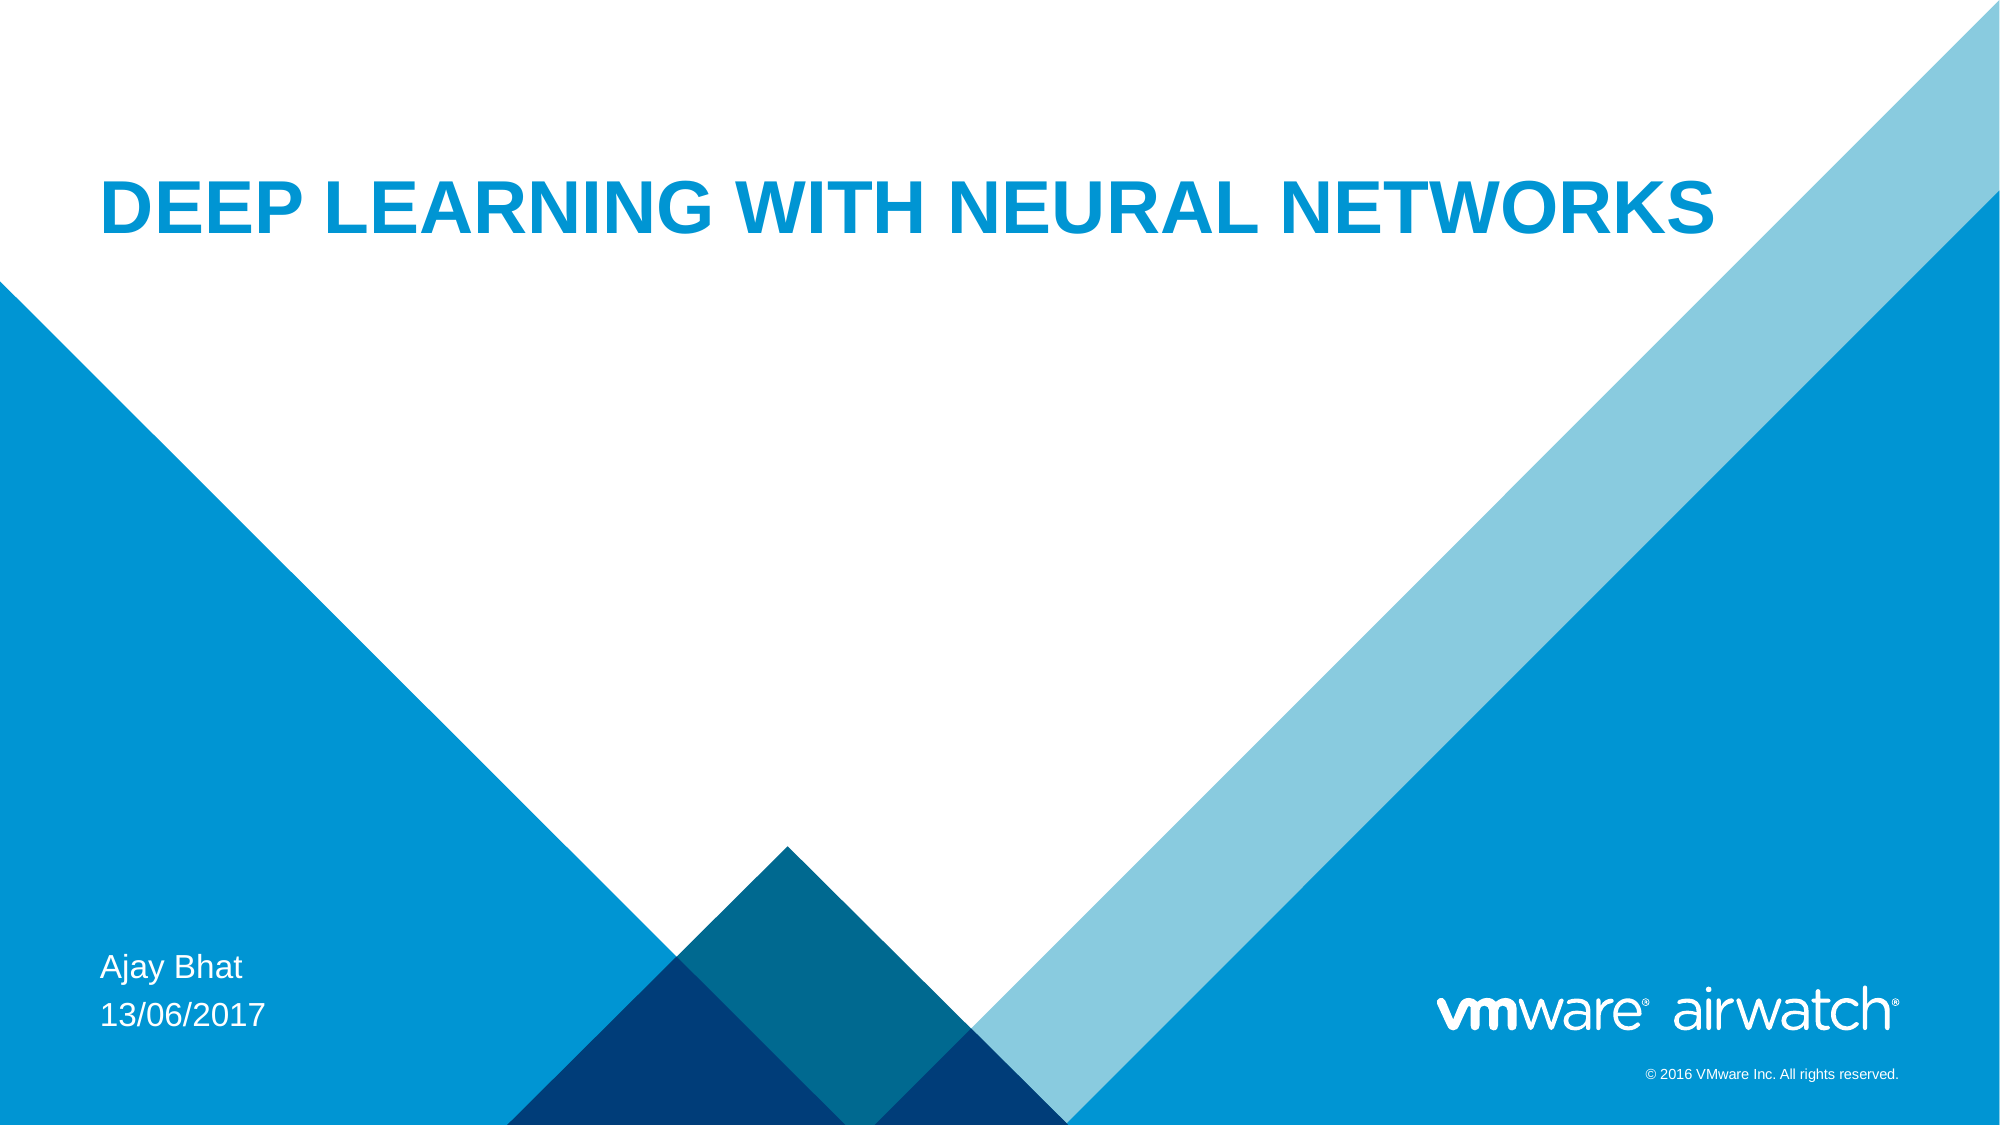

# DEEP LEARNING WITH NEURAL NETWORKS
Ajay Bhat
13/06/2017